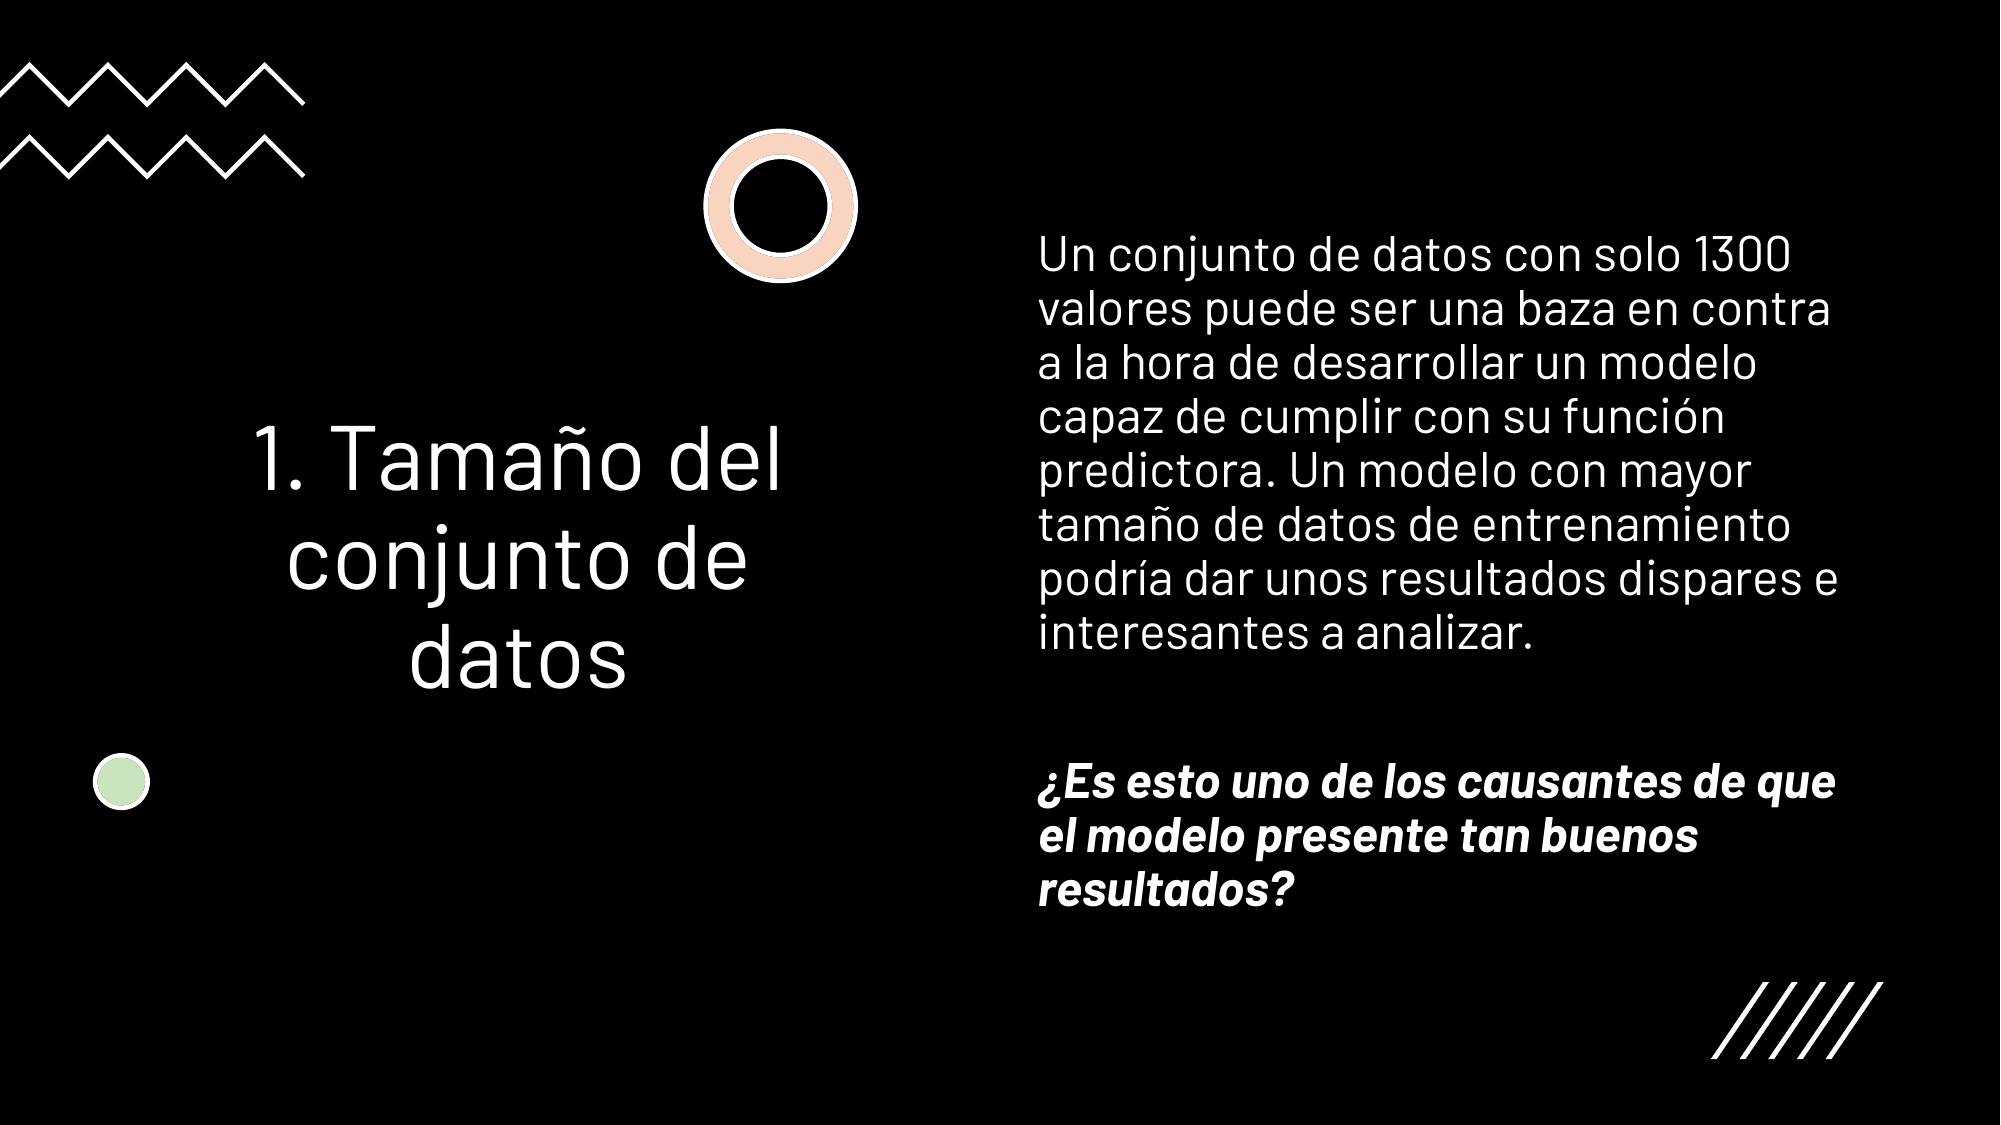

# 1. Tamaño del conjunto de datos
Un conjunto de datos con solo 1300 valores puede ser una baza en contra a la hora de desarrollar un modelo capaz de cumplir con su función predictora. Un modelo con mayor tamaño de datos de entrenamiento podría dar unos resultados dispares e interesantes a analizar.

¿Es esto uno de los causantes de que el modelo presente tan buenos resultados?